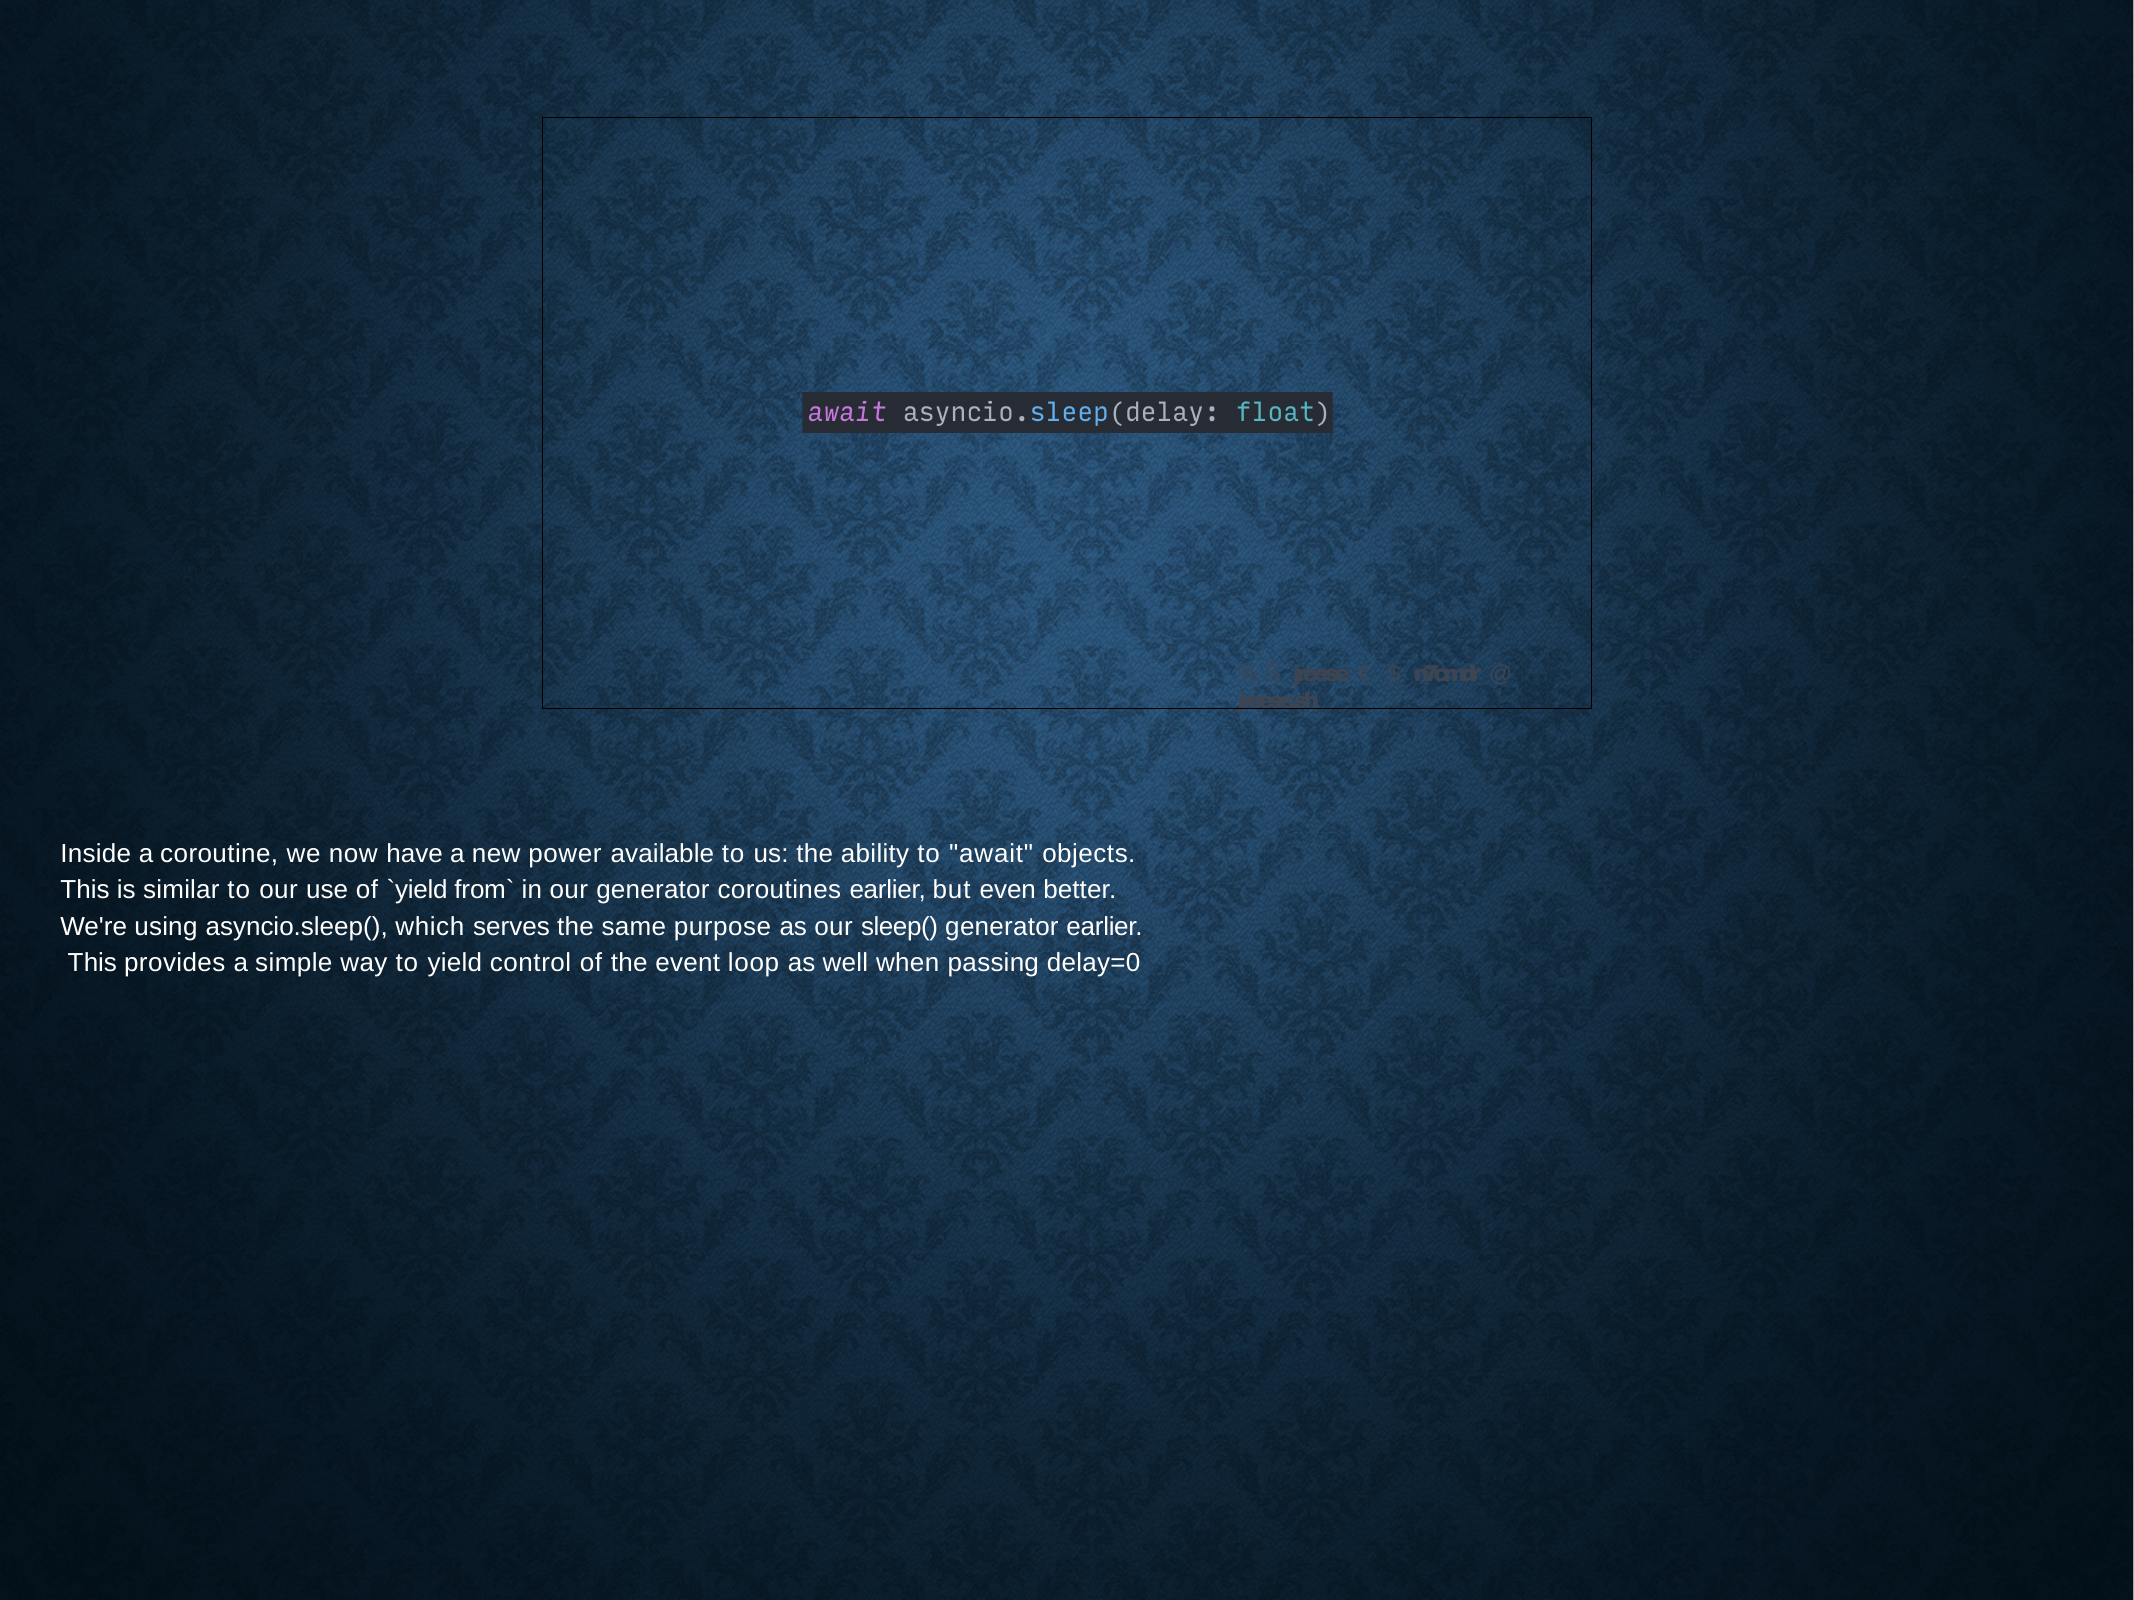

% Š jreese € $ n7cmdr @ jreese.sh
Inside a coroutine, we now have a new power available to us: the ability to "await" objects.  This is similar to our use of `yield from` in our generator coroutines earlier, but even better.  We're using asyncio.sleep(), which serves the same purpose as our sleep() generator earlier.  This provides a simple way to yield control of the event loop as well when passing delay=0